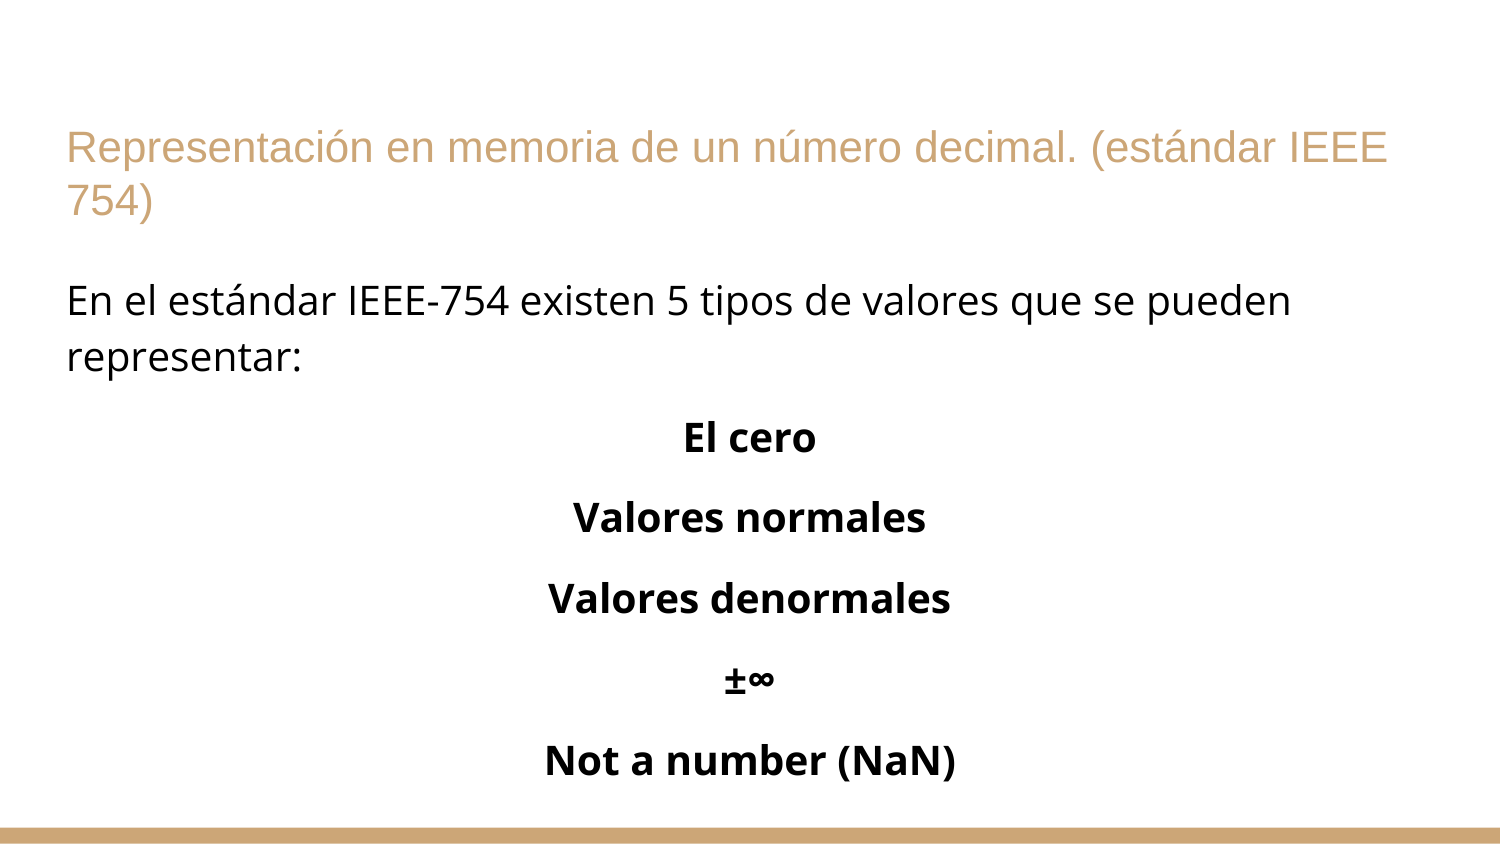

# Representación en memoria de un número decimal. (estándar IEEE 754)
En el estándar IEEE-754 existen 5 tipos de valores que se pueden representar:
El cero
Valores normales
Valores denormales
±∞
Not a number (NaN)